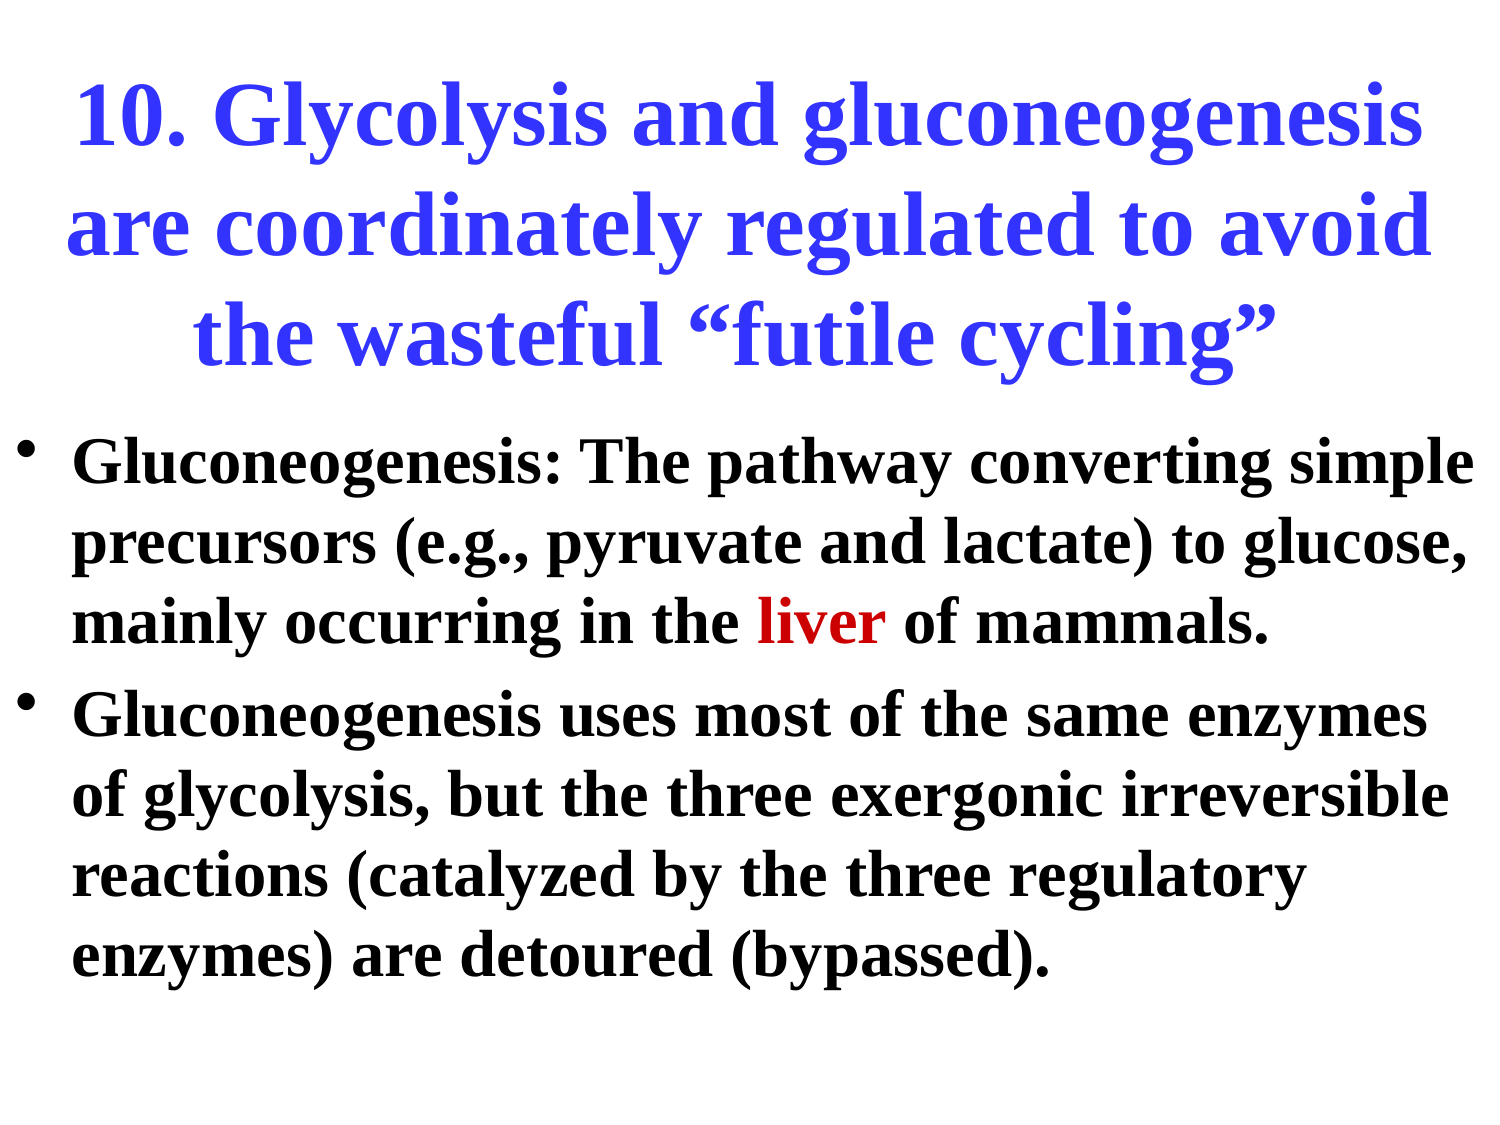

# 10. Glycolysis and gluconeogenesis are coordinately regulated to avoid the wasteful “futile cycling”
Gluconeogenesis: The pathway converting simple precursors (e.g., pyruvate and lactate) to glucose, mainly occurring in the liver of mammals.
Gluconeogenesis uses most of the same enzymes of glycolysis, but the three exergonic irreversible reactions (catalyzed by the three regulatory enzymes) are detoured (bypassed).